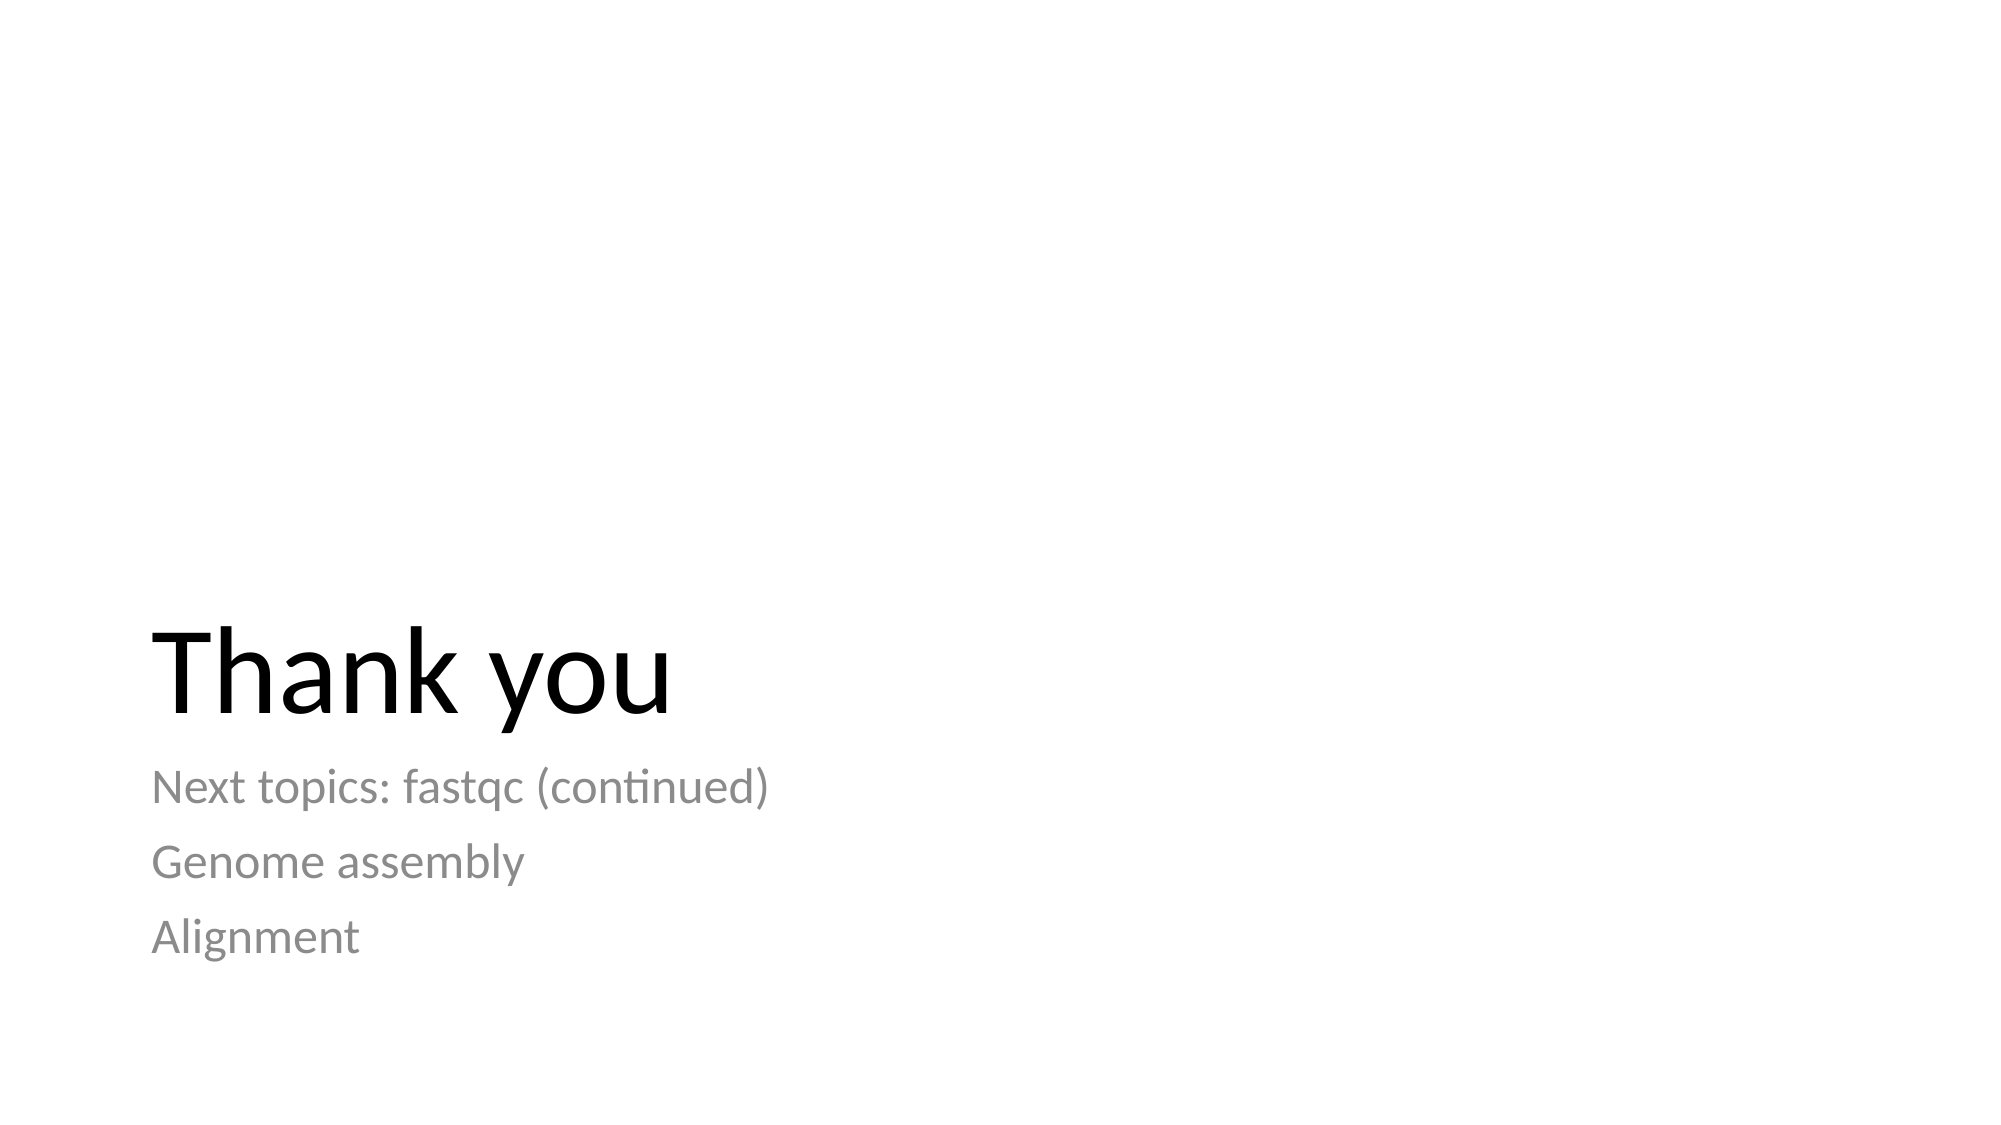

# Thank you
Next topics: fastqc (continued)
Genome assembly
Alignment